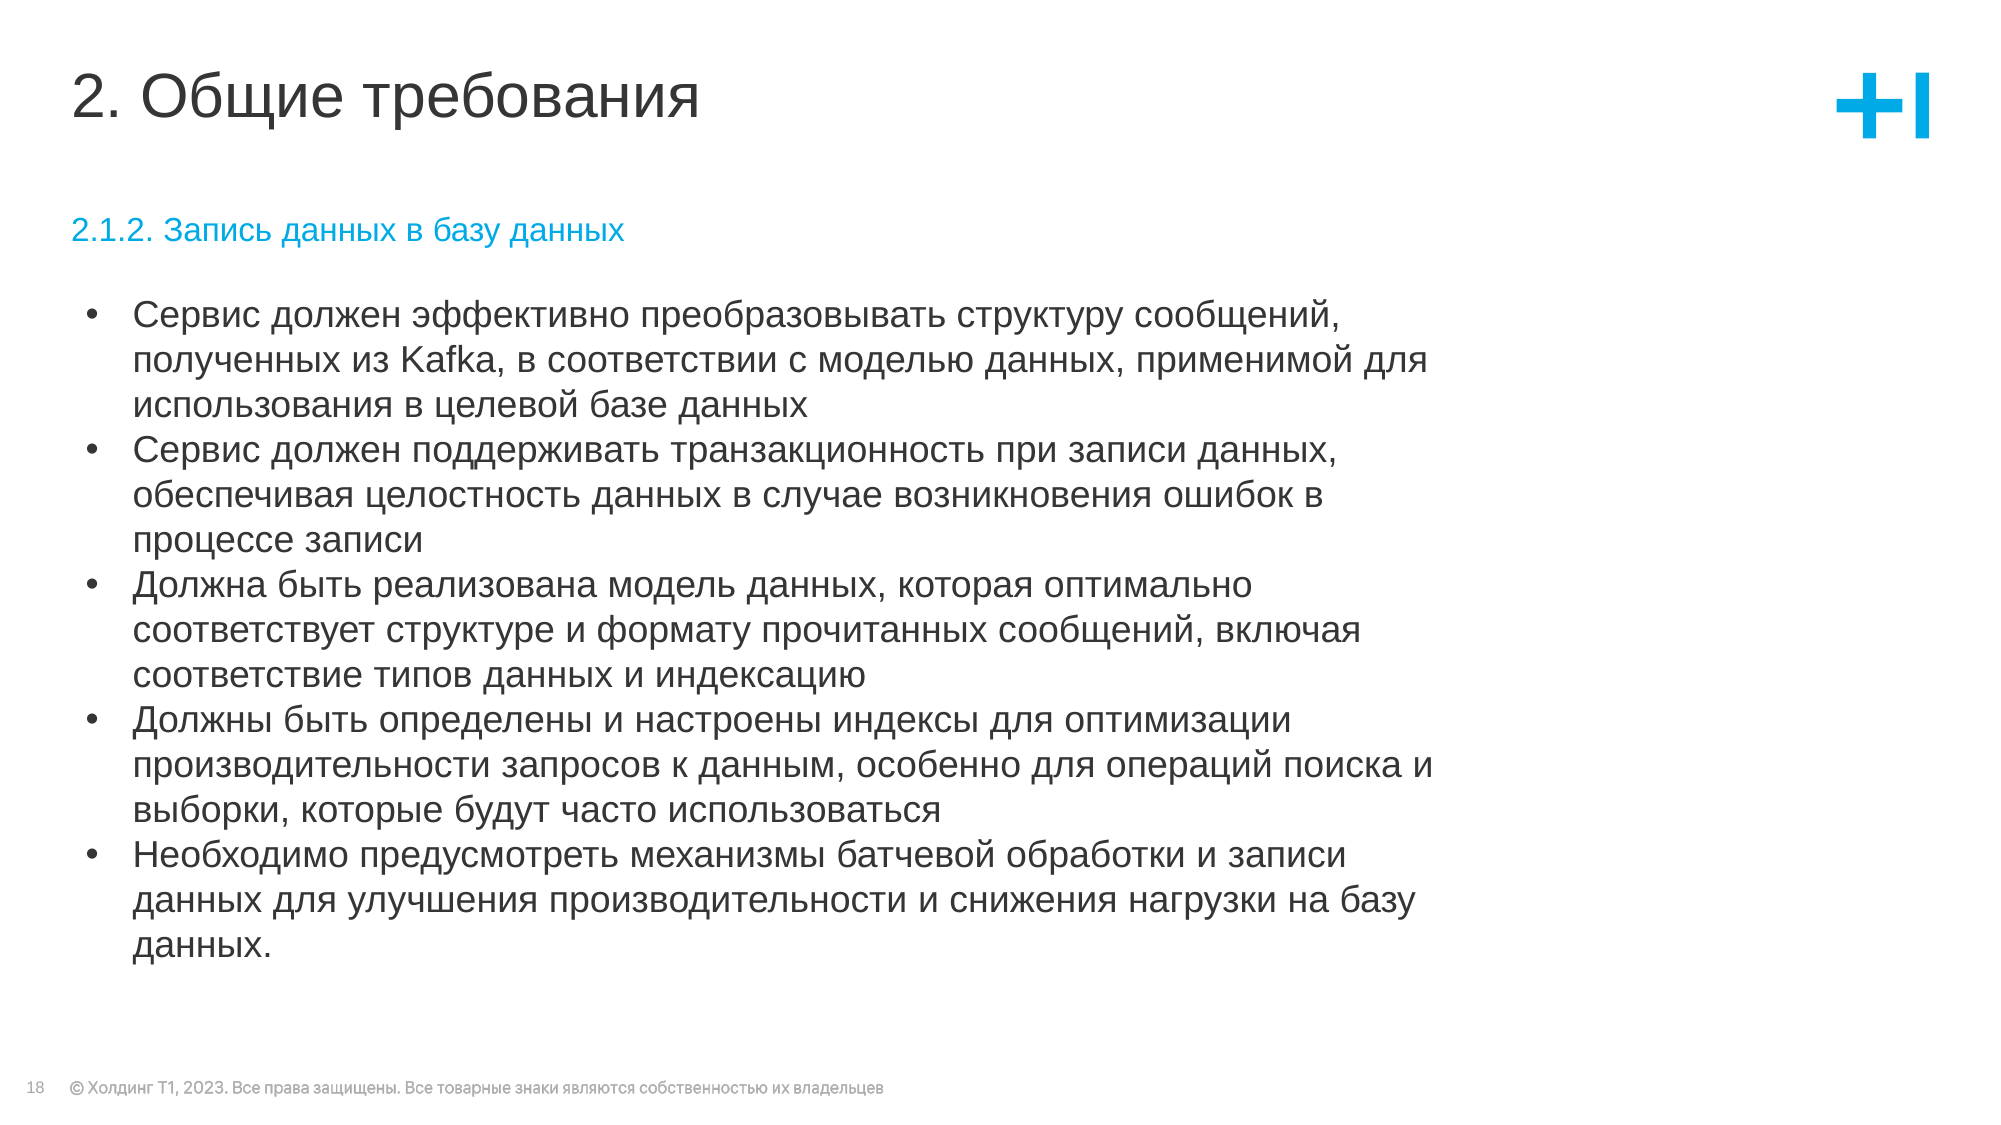

# 2. Общие требования
2.1.2. Запись данных в базу данных
Сервис должен эффективно преобразовывать структуру сообщений, полученных из Kafka, в соответствии с моделью данных, применимой для использования в целевой базе данных
Сервис должен поддерживать транзакционность при записи данных, обеспечивая целостность данных в случае возникновения ошибок в процессе записи
Должна быть реализована модель данных, которая оптимально соответствует структуре и формату прочитанных сообщений, включая соответствие типов данных и индексацию
Должны быть определены и настроены индексы для оптимизации производительности запросов к данным, особенно для операций поиска и выборки, которые будут часто использоваться
Необходимо предусмотреть механизмы батчевой обработки и записи данных для улучшения производительности и снижения нагрузки на базу данных.